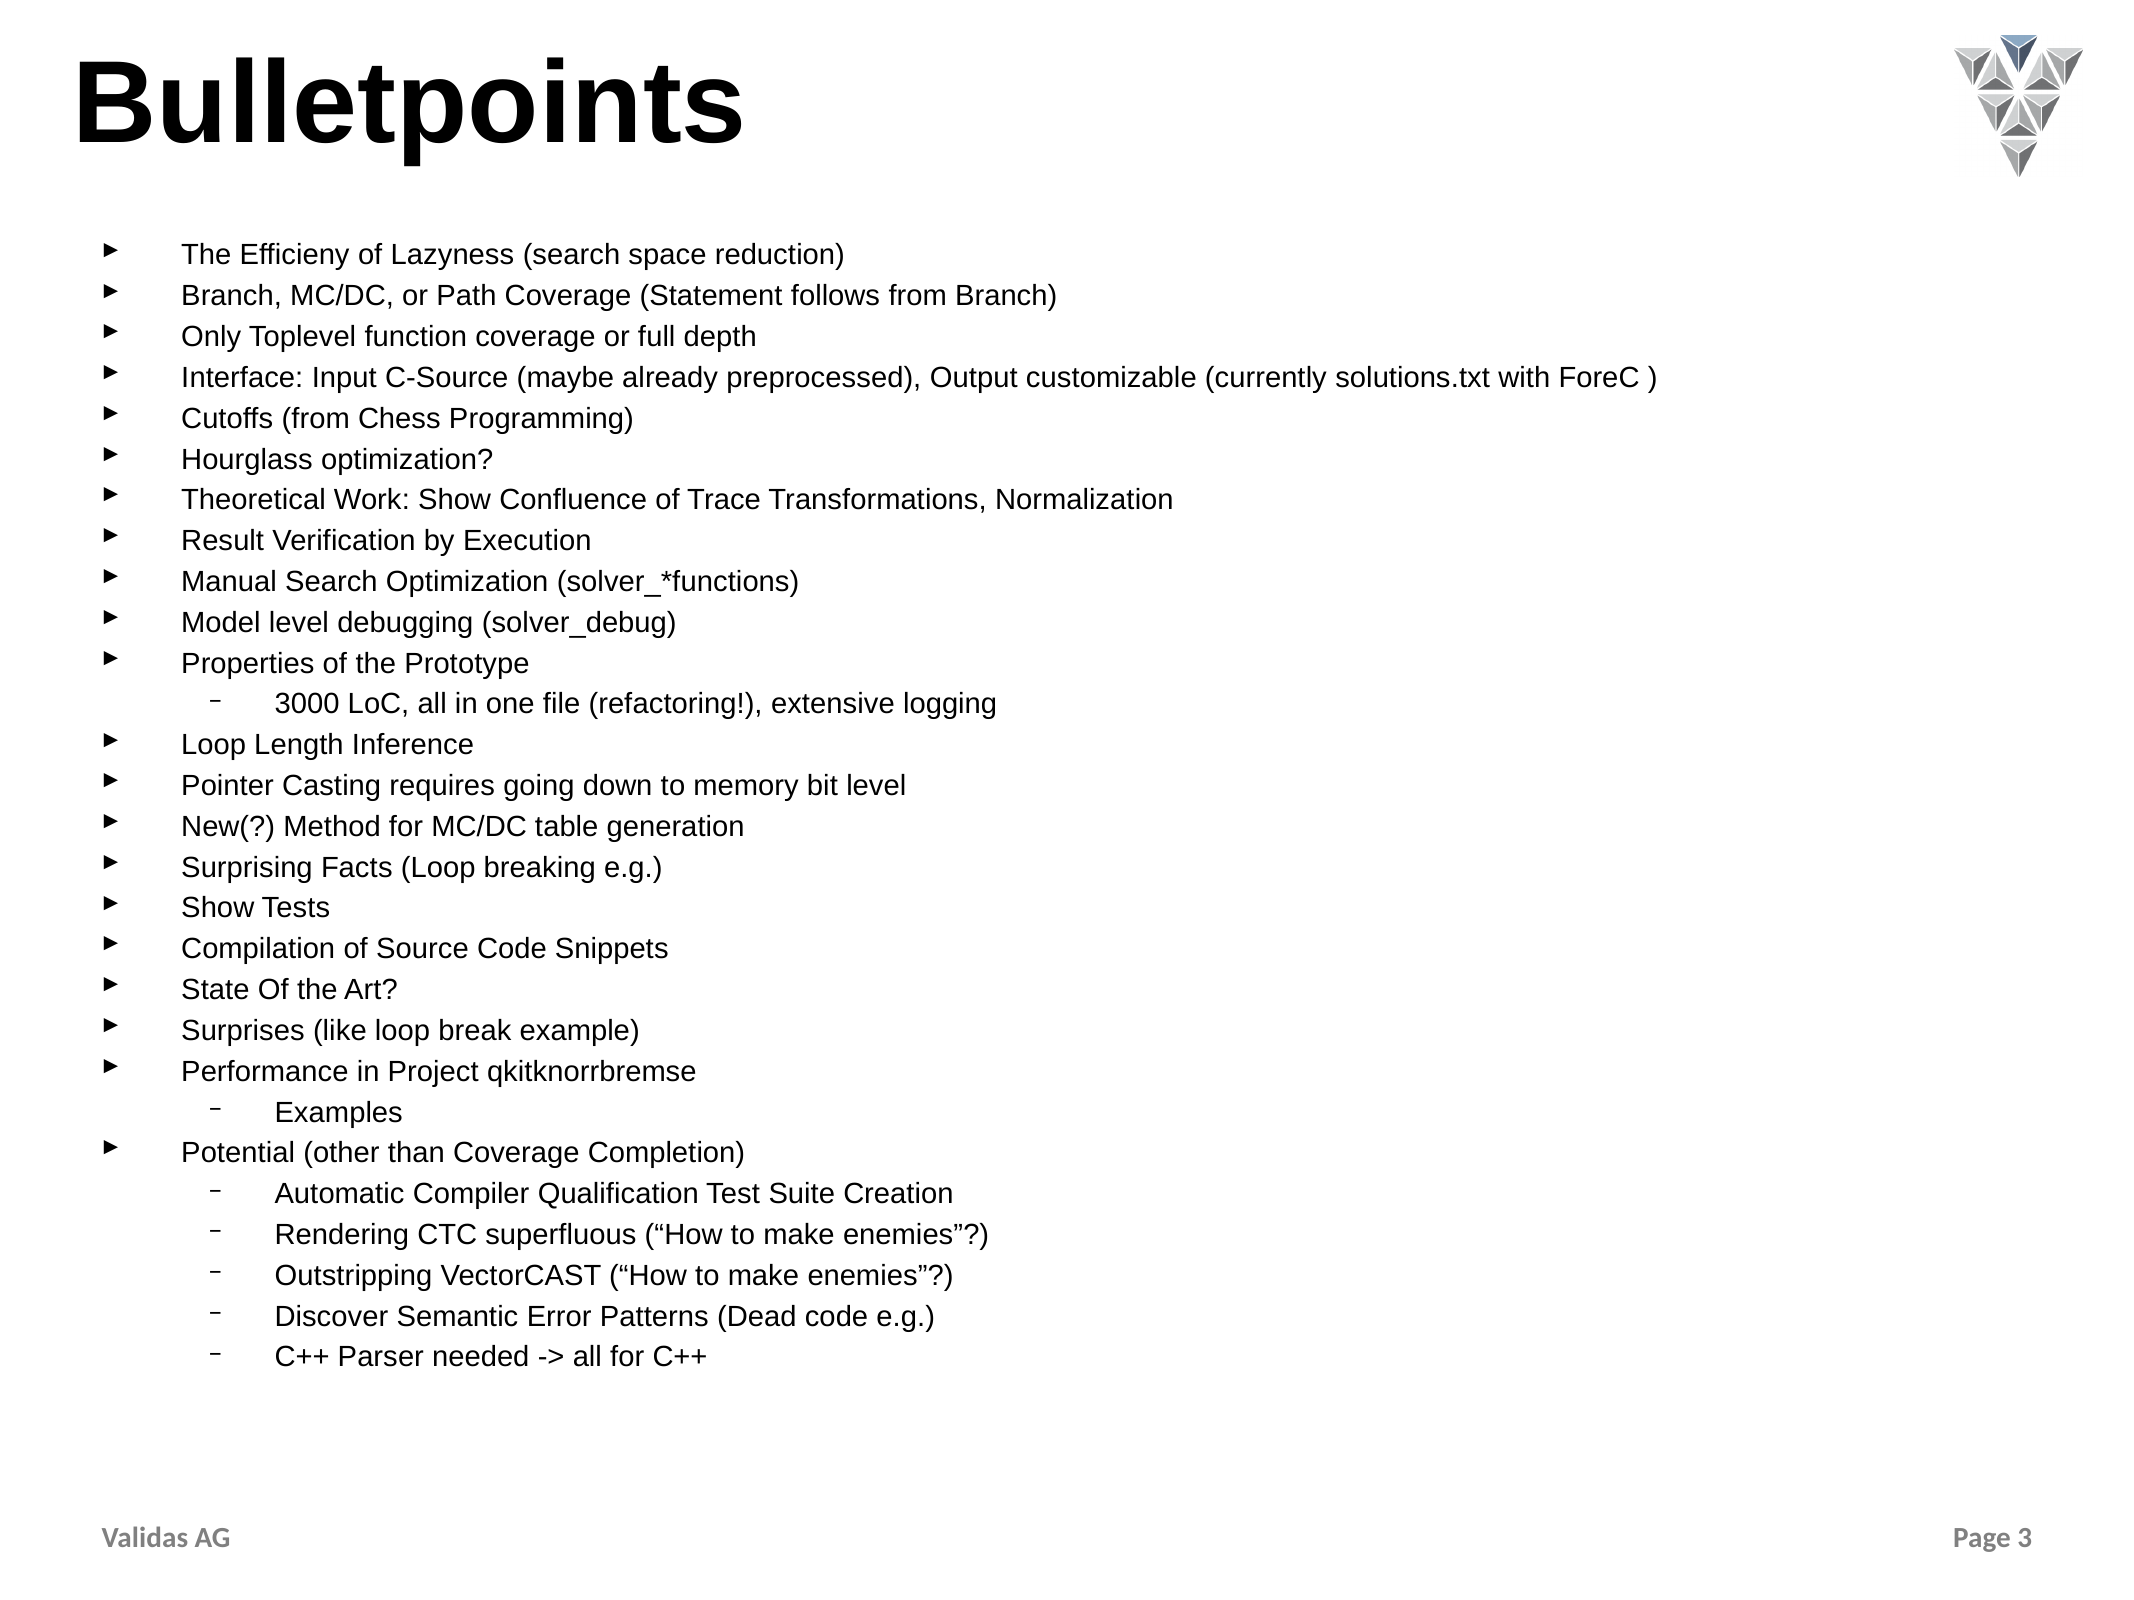

# Bulletpoints
The Efficieny of Lazyness (search space reduction)
Branch, MC/DC, or Path Coverage (Statement follows from Branch)
Only Toplevel function coverage or full depth
Interface: Input C-Source (maybe already preprocessed), Output customizable (currently solutions.txt with ForeC )
Cutoffs (from Chess Programming)
Hourglass optimization?
Theoretical Work: Show Confluence of Trace Transformations, Normalization
Result Verification by Execution
Manual Search Optimization (solver_*functions)
Model level debugging (solver_debug)
Properties of the Prototype
3000 LoC, all in one file (refactoring!), extensive logging
Loop Length Inference
Pointer Casting requires going down to memory bit level
New(?) Method for MC/DC table generation
Surprising Facts (Loop breaking e.g.)
Show Tests
Compilation of Source Code Snippets
State Of the Art?
Surprises (like loop break example)
Performance in Project qkitknorrbremse
Examples
Potential (other than Coverage Completion)
Automatic Compiler Qualification Test Suite Creation
Rendering CTC superfluous (“How to make enemies”?)
Outstripping VectorCAST (“How to make enemies”?)
Discover Semantic Error Patterns (Dead code e.g.)
C++ Parser needed -> all for C++